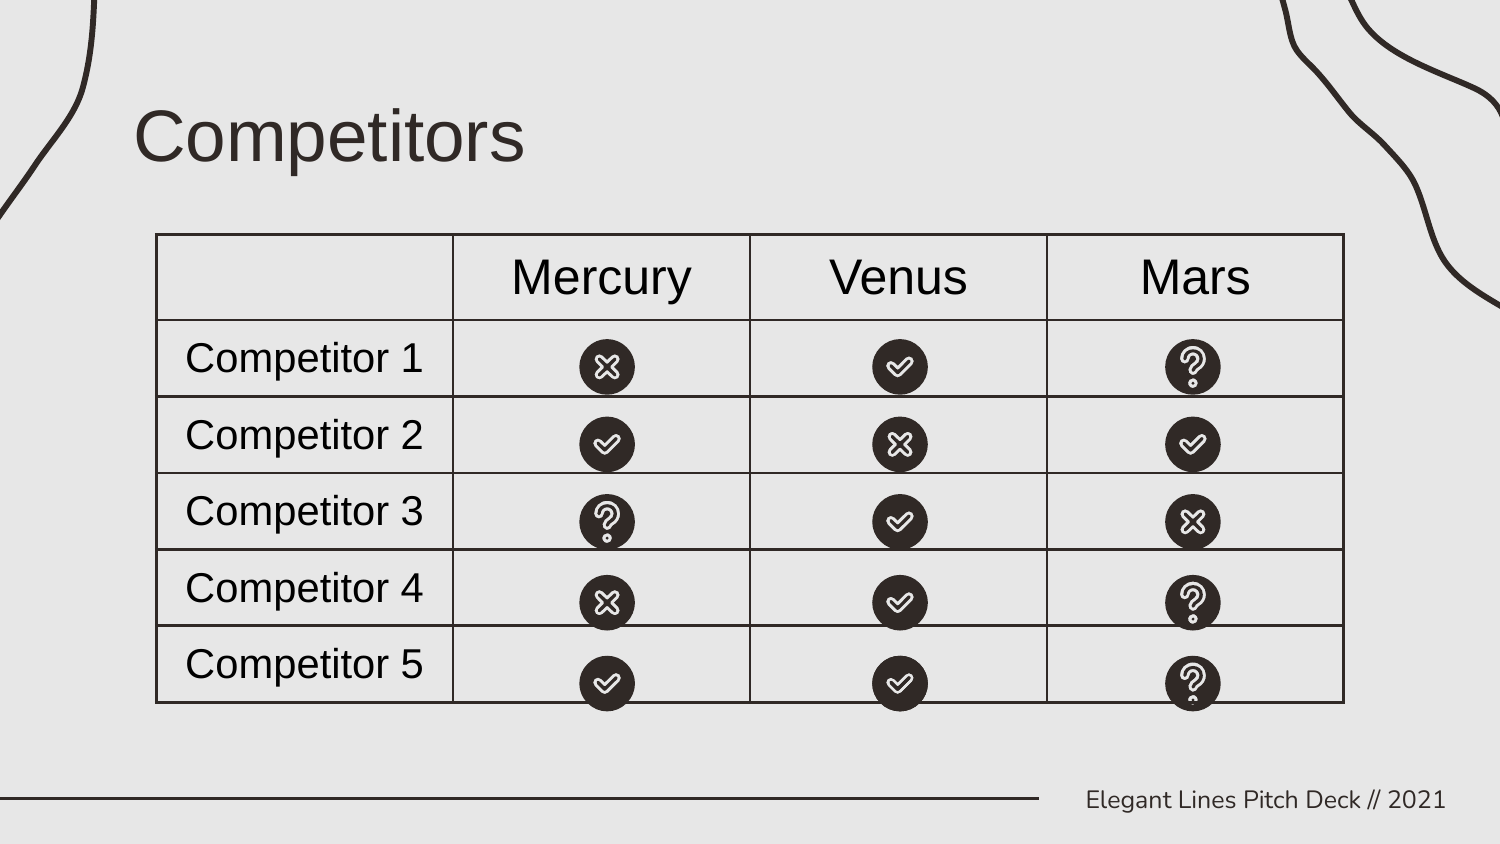

# Competitors
|  | Mercury | Venus | Mars |
| --- | --- | --- | --- |
| Competitor 1 |  |  |  |
| Competitor 2 |  |  |  |
| Competitor 3 |  |  |  |
| Competitor 4 |  |  |  |
| Competitor 5 |  |  |  |

Elegant Lines Pitch Deck // 2021